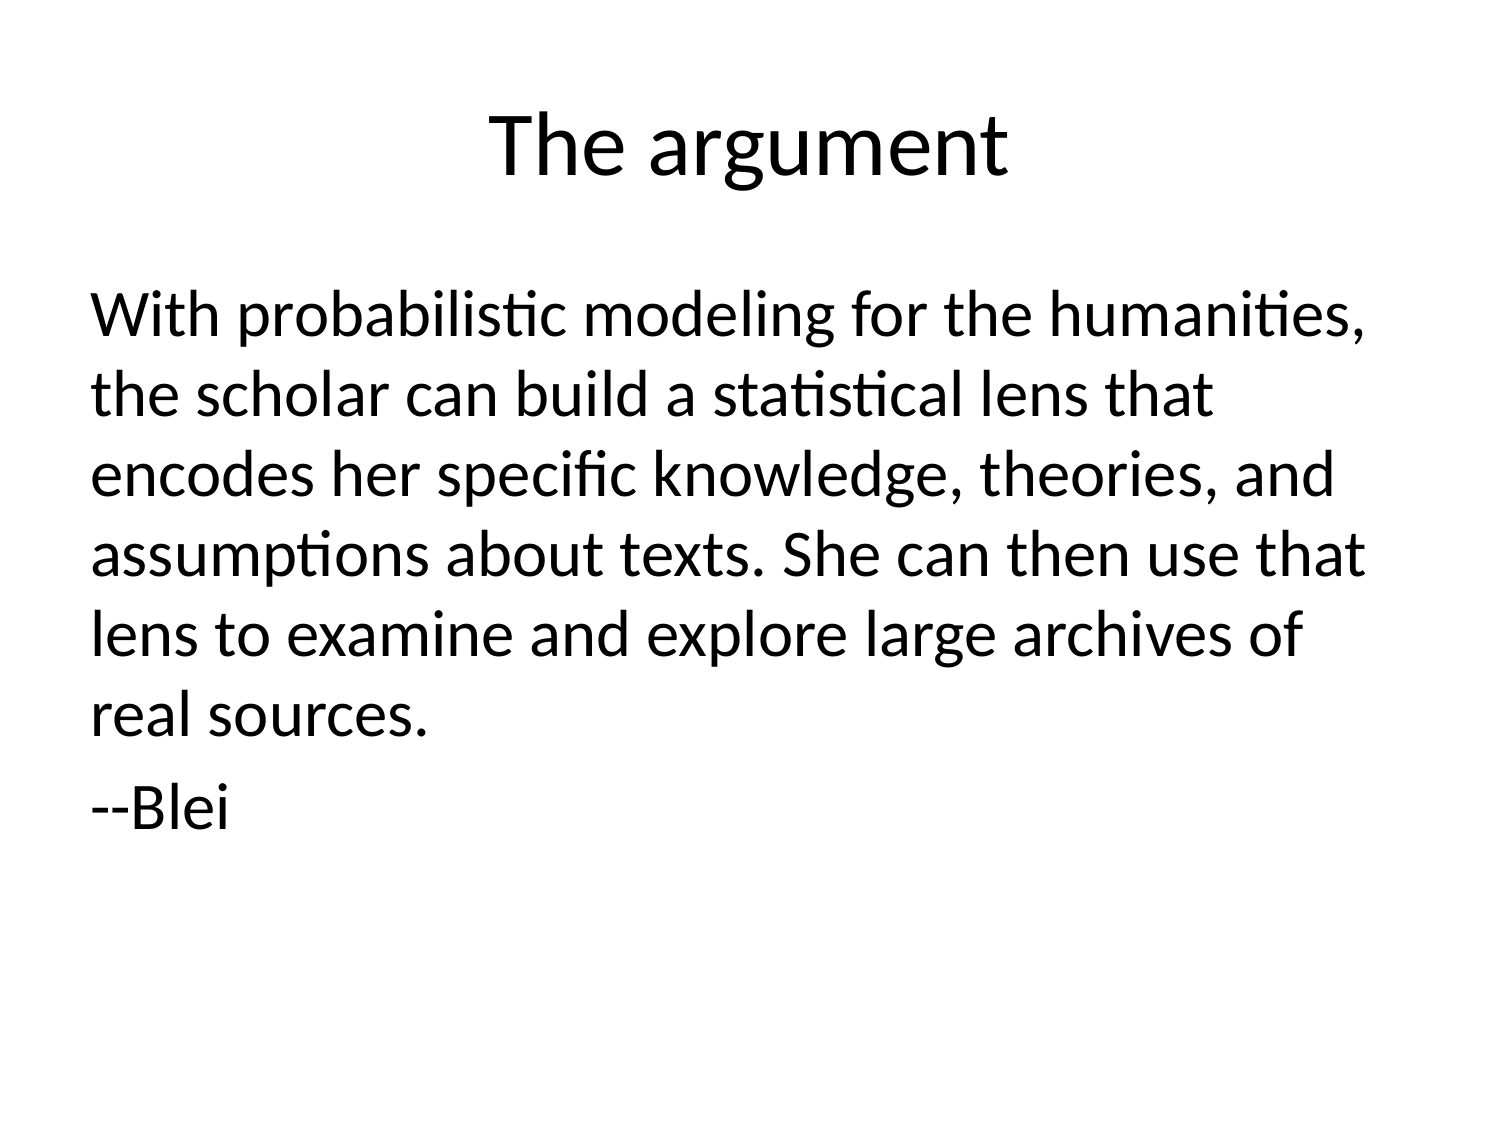

# The argument
With probabilistic modeling for the humanities, the scholar can build a statistical lens that encodes her specific knowledge, theories, and assumptions about texts. She can then use that lens to examine and explore large archives of real sources.
--Blei